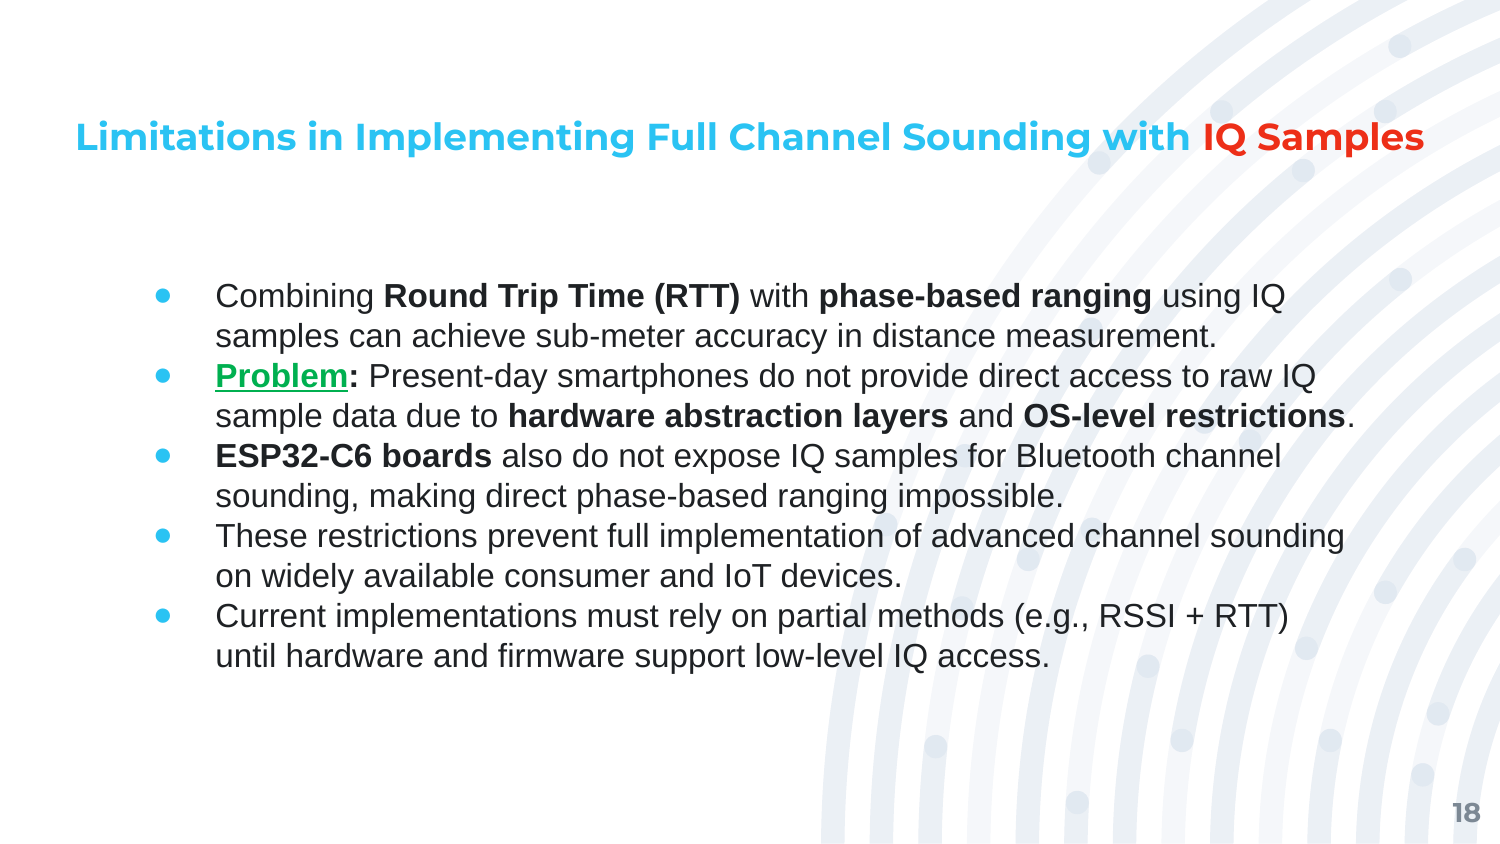

# Limitations in Implementing Full Channel Sounding with IQ Samples

Combining Round Trip Time (RTT) with phase-based ranging using IQ samples can achieve sub-meter accuracy in distance measurement.
Problem: Present-day smartphones do not provide direct access to raw IQ sample data due to hardware abstraction layers and OS-level restrictions.
ESP32-C6 boards also do not expose IQ samples for Bluetooth channel sounding, making direct phase-based ranging impossible.
These restrictions prevent full implementation of advanced channel sounding on widely available consumer and IoT devices.
Current implementations must rely on partial methods (e.g., RSSI + RTT) until hardware and firmware support low-level IQ access.

18